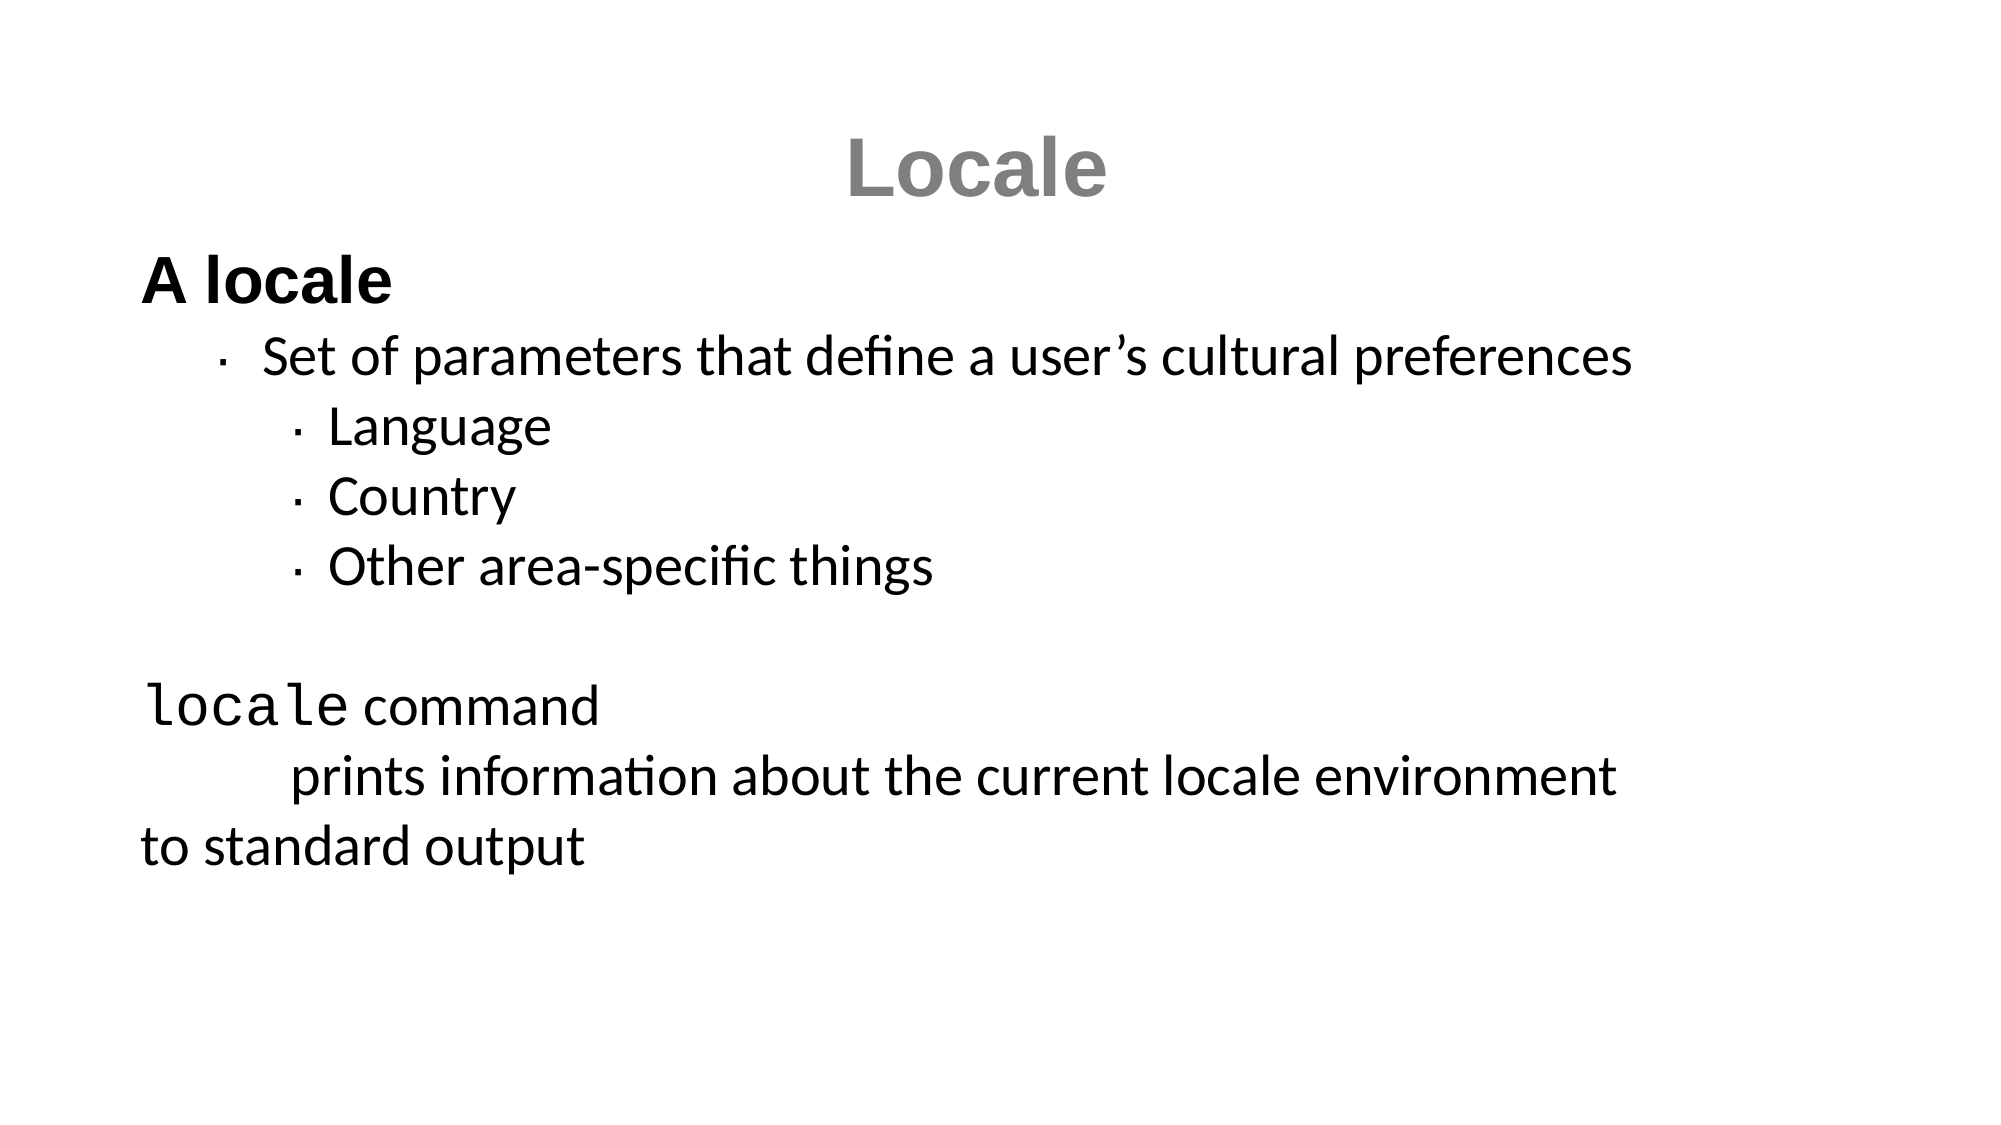

Locale
A locale
Set of parameters that define a user’s cultural preferences
Language
Country
Other area-specific things

locale command
	prints information about the current locale environment 	to standard output